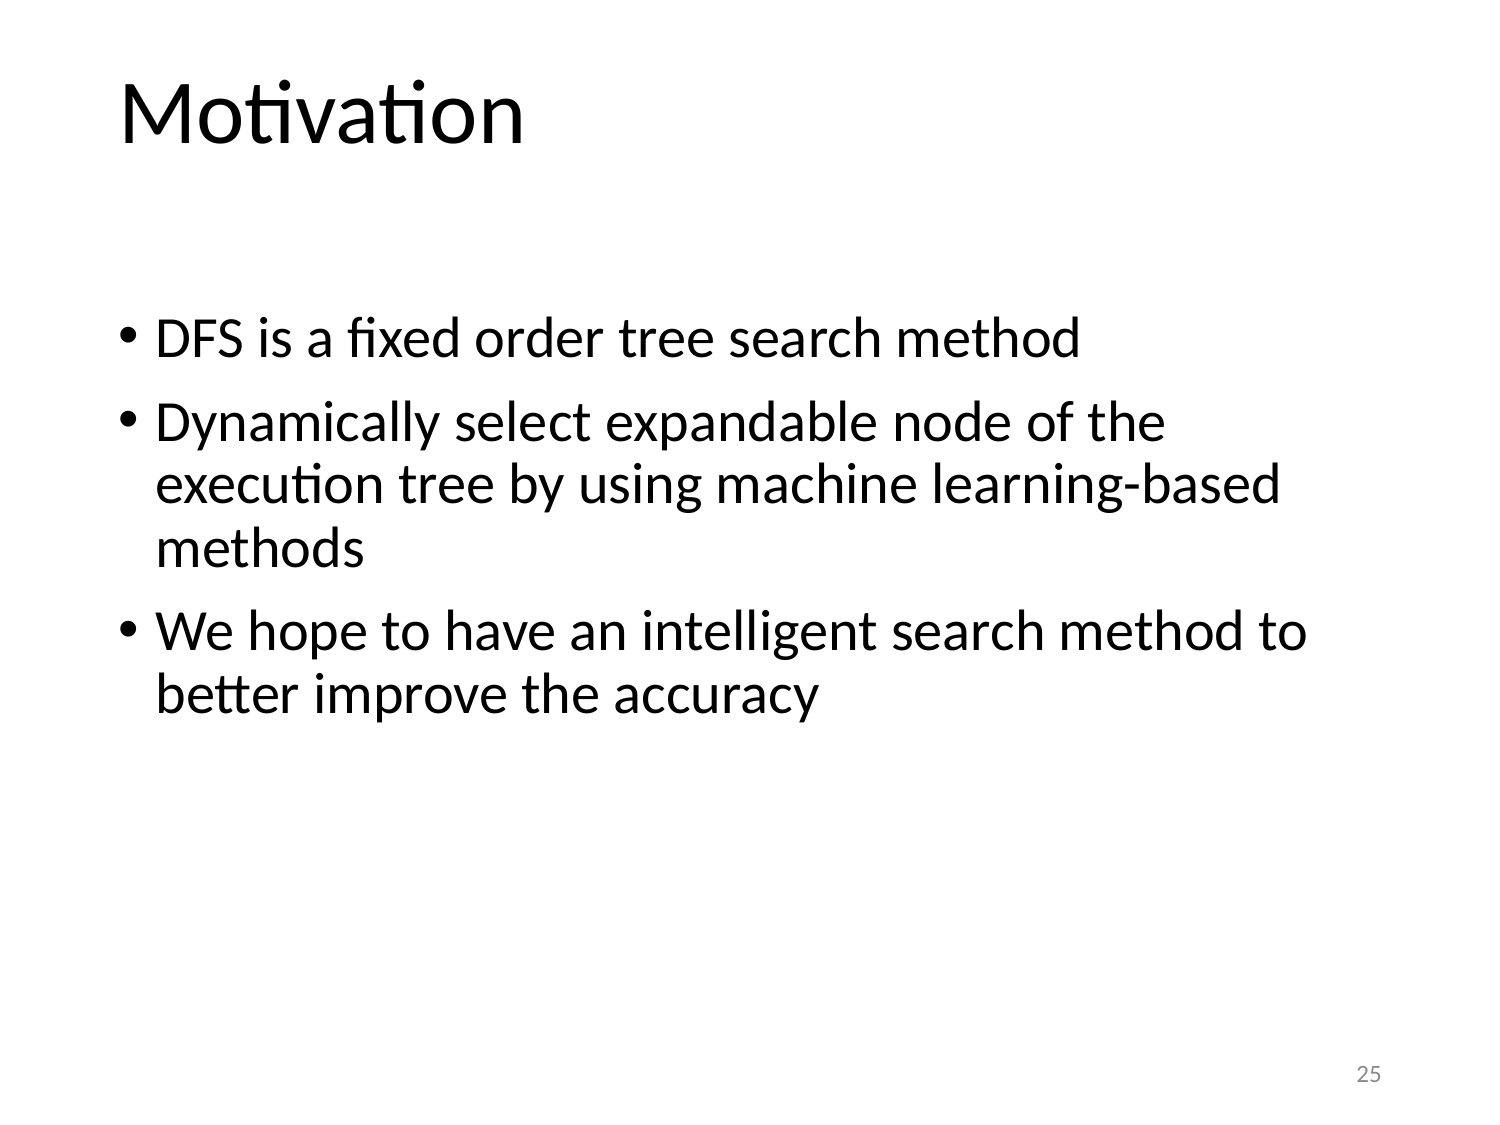

# Motivation
DFS is a fixed order tree search method
Dynamically select expandable node of the execution tree by using machine learning-based methods
We hope to have an intelligent search method to better improve the accuracy
25